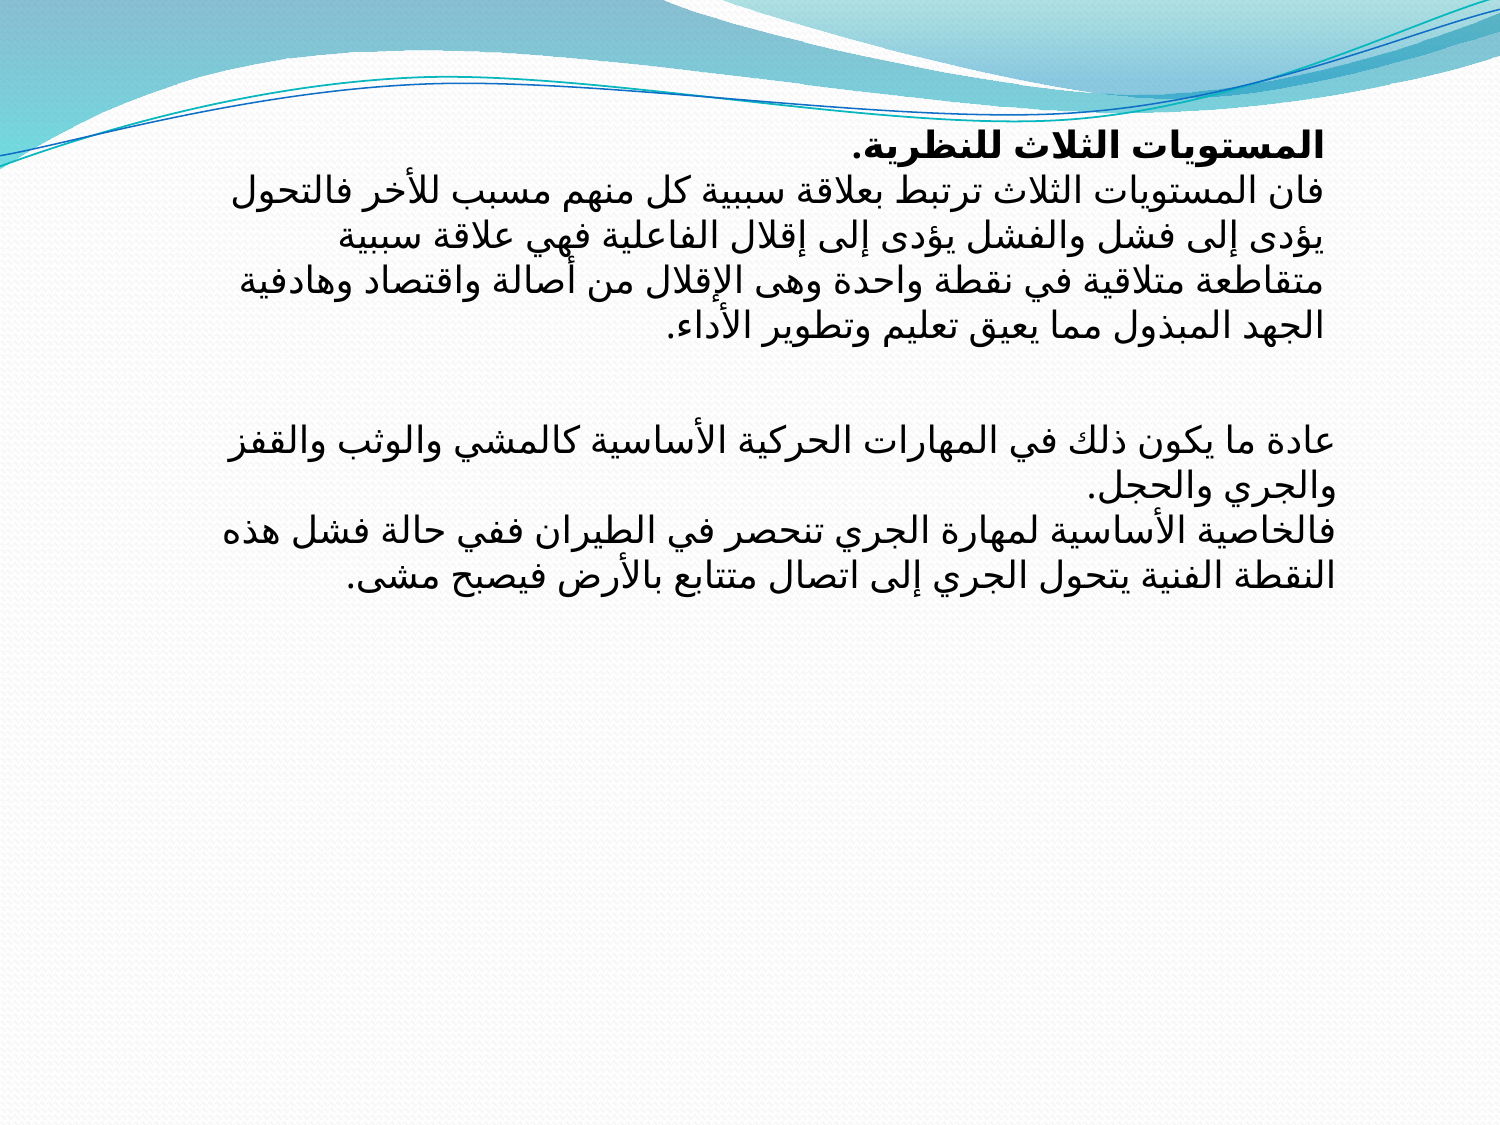

المستويات الثلاث للنظرية.
	فان المستويات الثلاث ترتبط بعلاقة سببية كل منهم مسبب للأخر فالتحول يؤدى إلى فشل والفشل يؤدى إلى إقلال الفاعلية فهي علاقة سببية متقاطعة متلاقية في نقطة واحدة وهى الإقلال من أصالة واقتصاد وهادفية الجهد المبذول مما يعيق تعليم وتطوير الأداء.
	عادة ما يكون ذلك في المهارات الحركية الأساسية كالمشي والوثب والقفز والجري والحجل.
	فالخاصية الأساسية لمهارة الجري تنحصر في الطيران ففي حالة فشل هذه النقطة الفنية يتحول الجري إلى اتصال متتابع بالأرض فيصبح مشى.